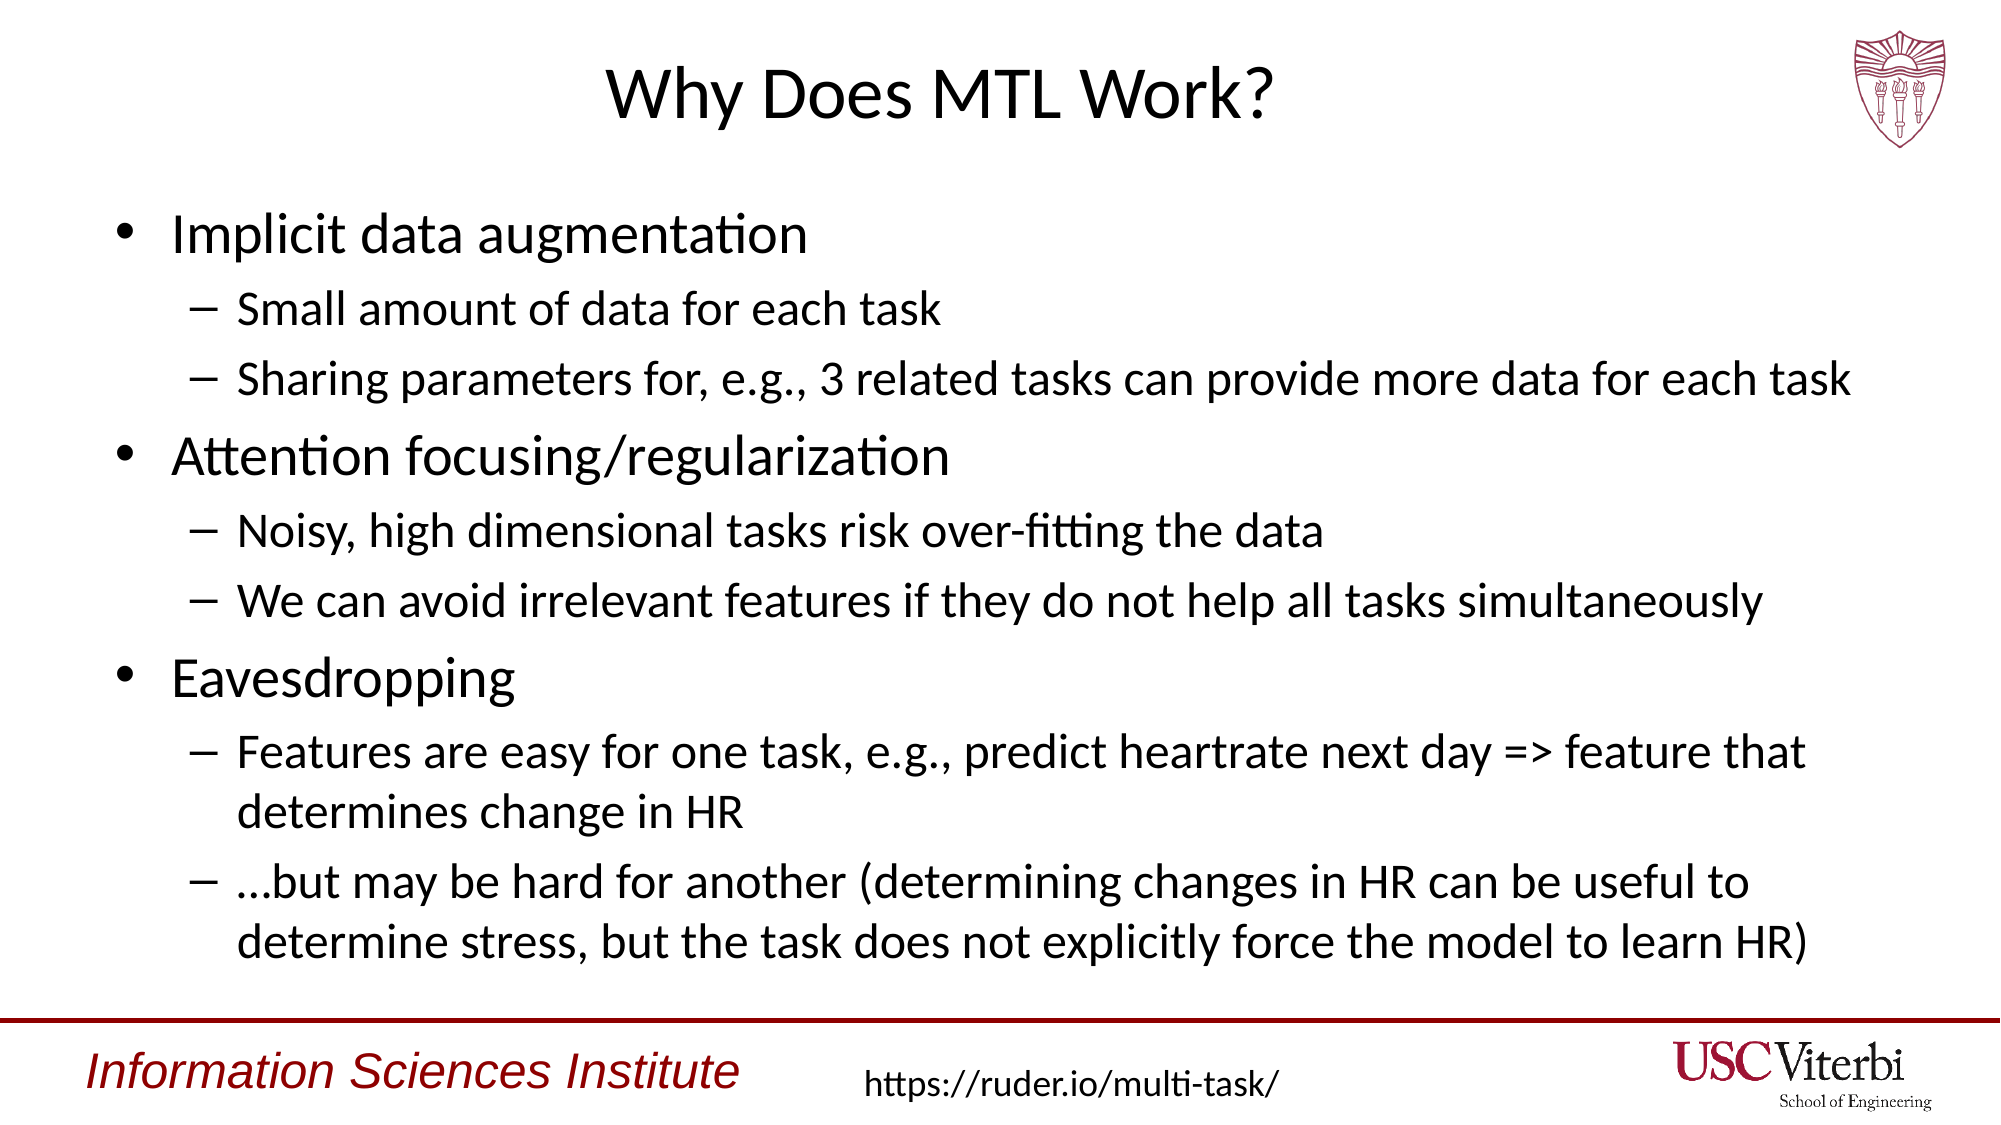

# Why Does MTL Work?
Implicit data augmentation
Small amount of data for each task
Sharing parameters for, e.g., 3 related tasks can provide more data for each task
Attention focusing/regularization
Noisy, high dimensional tasks risk over-fitting the data
We can avoid irrelevant features if they do not help all tasks simultaneously
Eavesdropping
Features are easy for one task, e.g., predict heartrate next day => feature that determines change in HR
…but may be hard for another (determining changes in HR can be useful to determine stress, but the task does not explicitly force the model to learn HR)

https://ruder.io/multi-task/